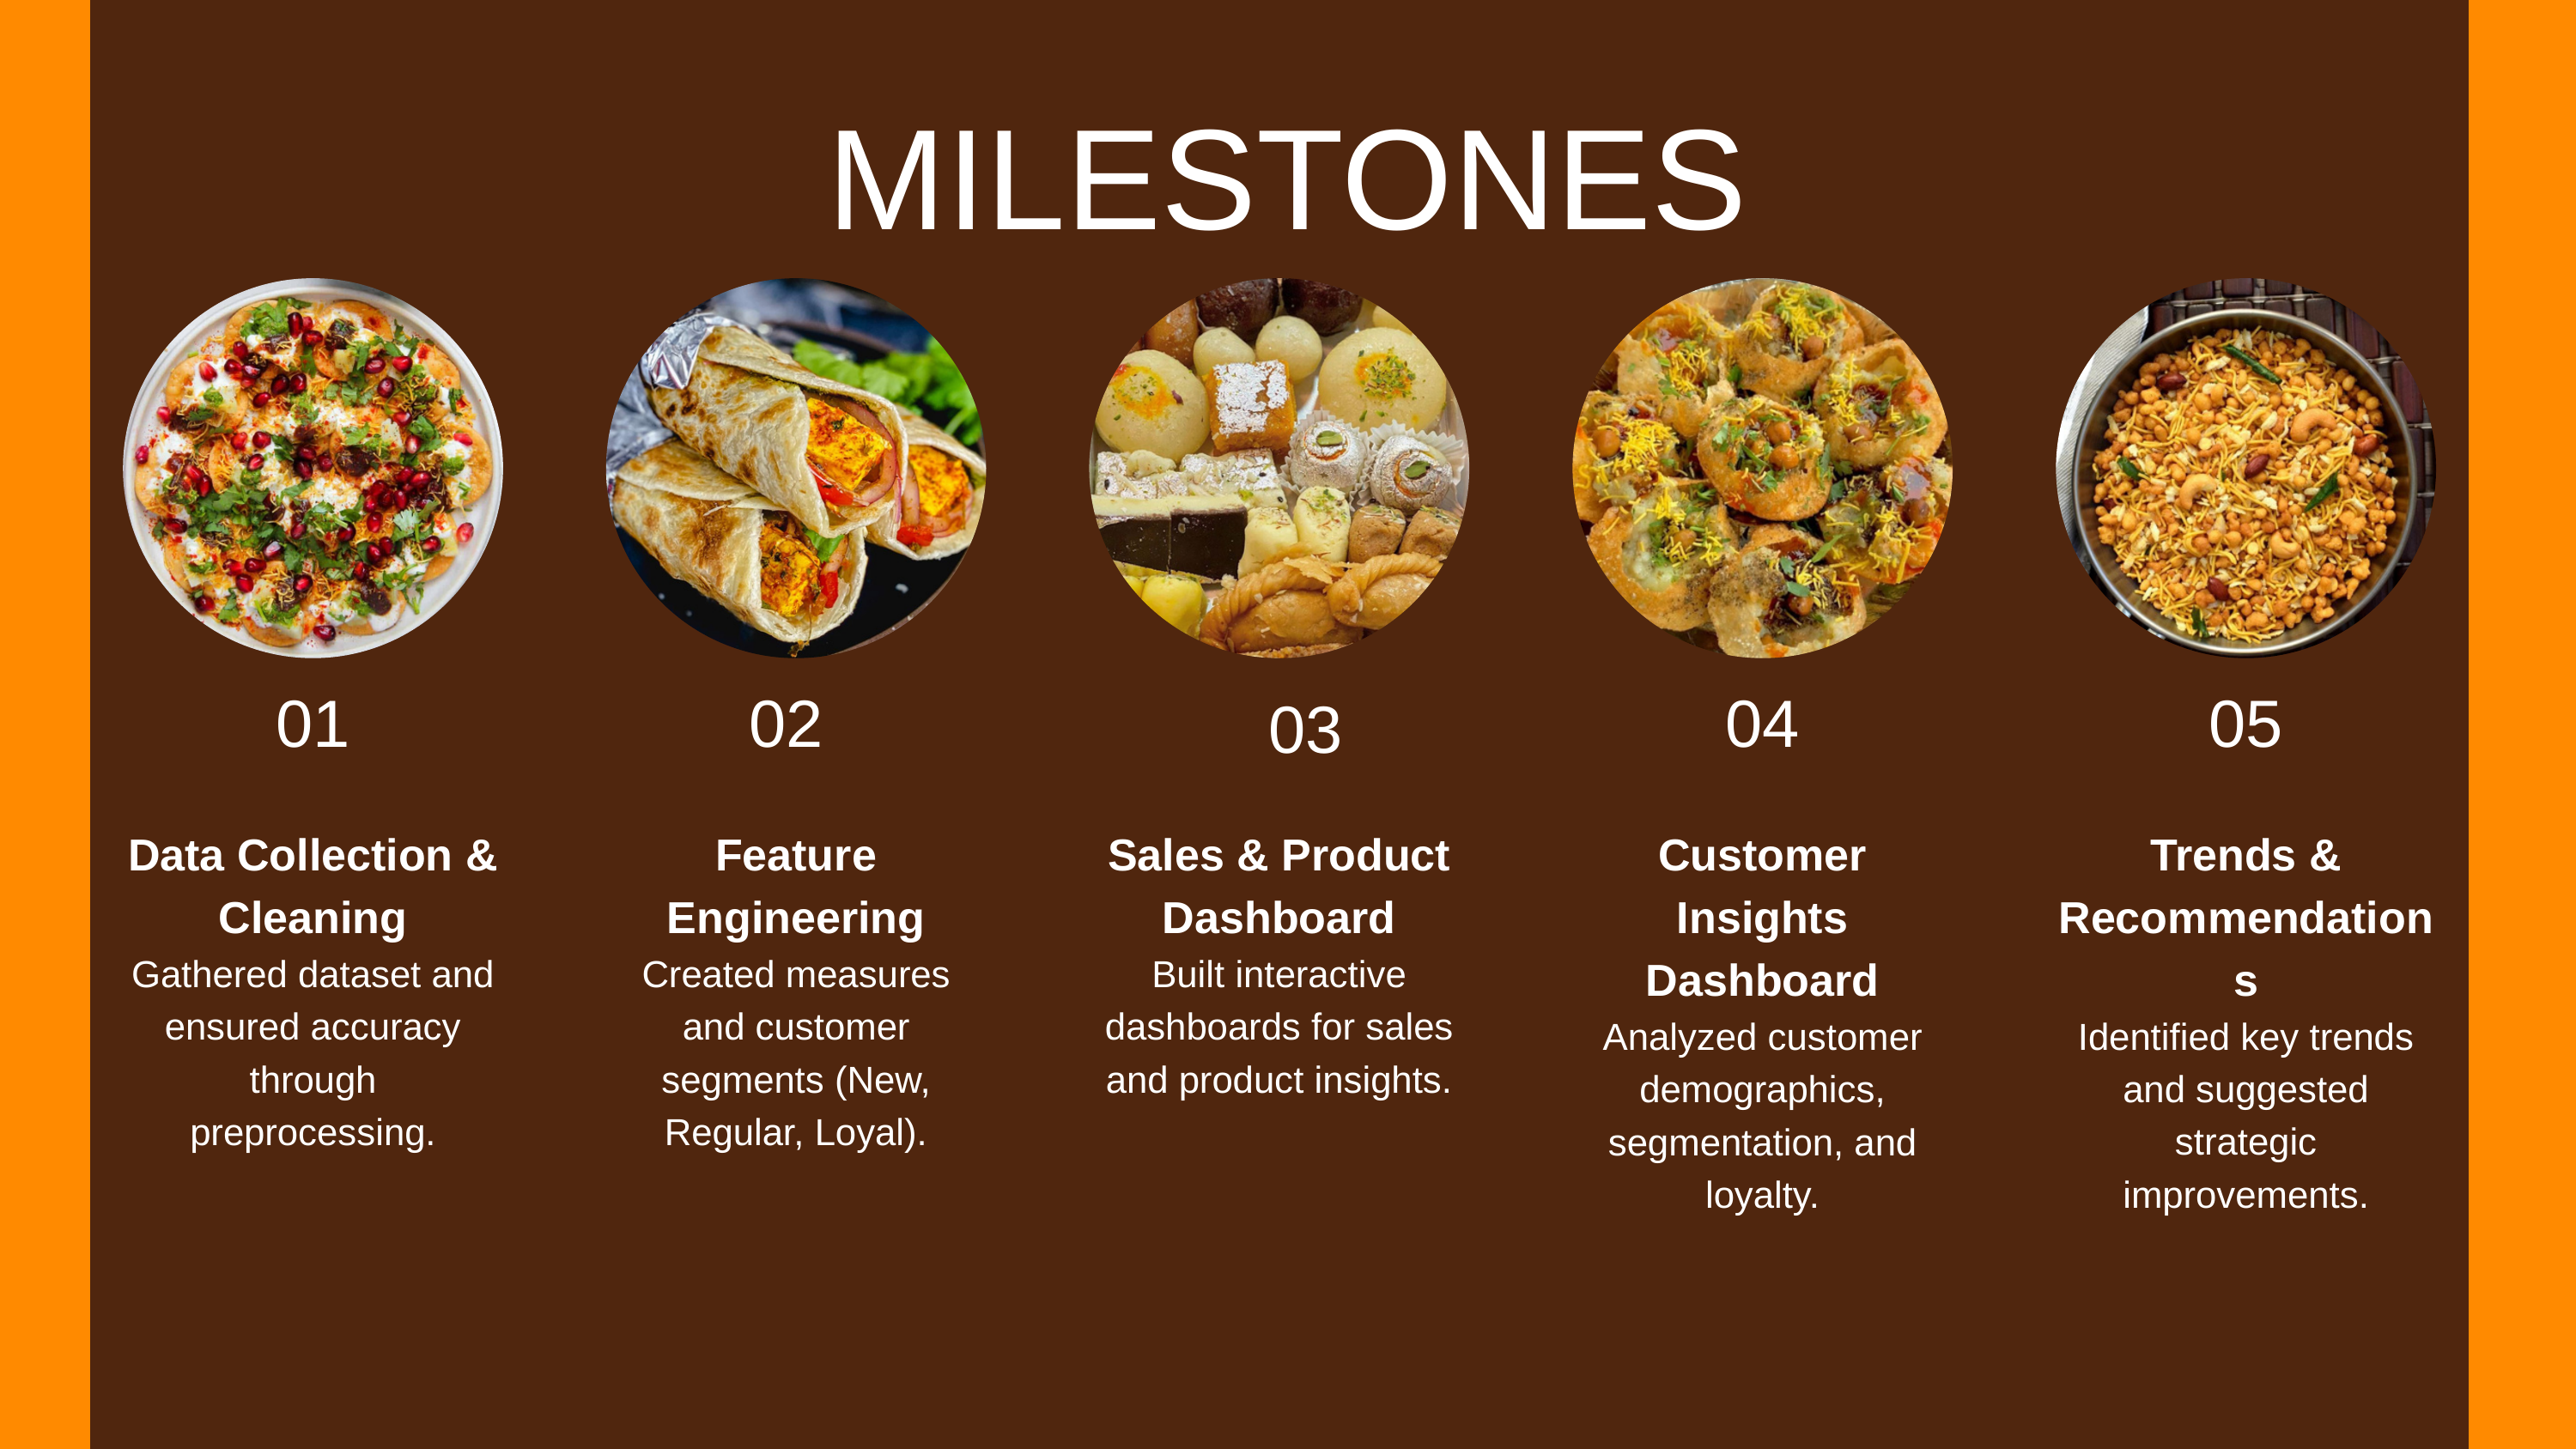

MILESTONES

01
02
04
05
03
Data Collection & Cleaning
Gathered dataset and ensured accuracy through preprocessing.

Feature Engineering
Created measures and customer segments (New, Regular, Loyal).
Sales & Product Dashboard
Built interactive dashboards for sales and product insights.

Customer Insights Dashboard
Analyzed customer demographics, segmentation, and loyalty.

Trends & Recommendations
Identified key trends and suggested strategic improvements.